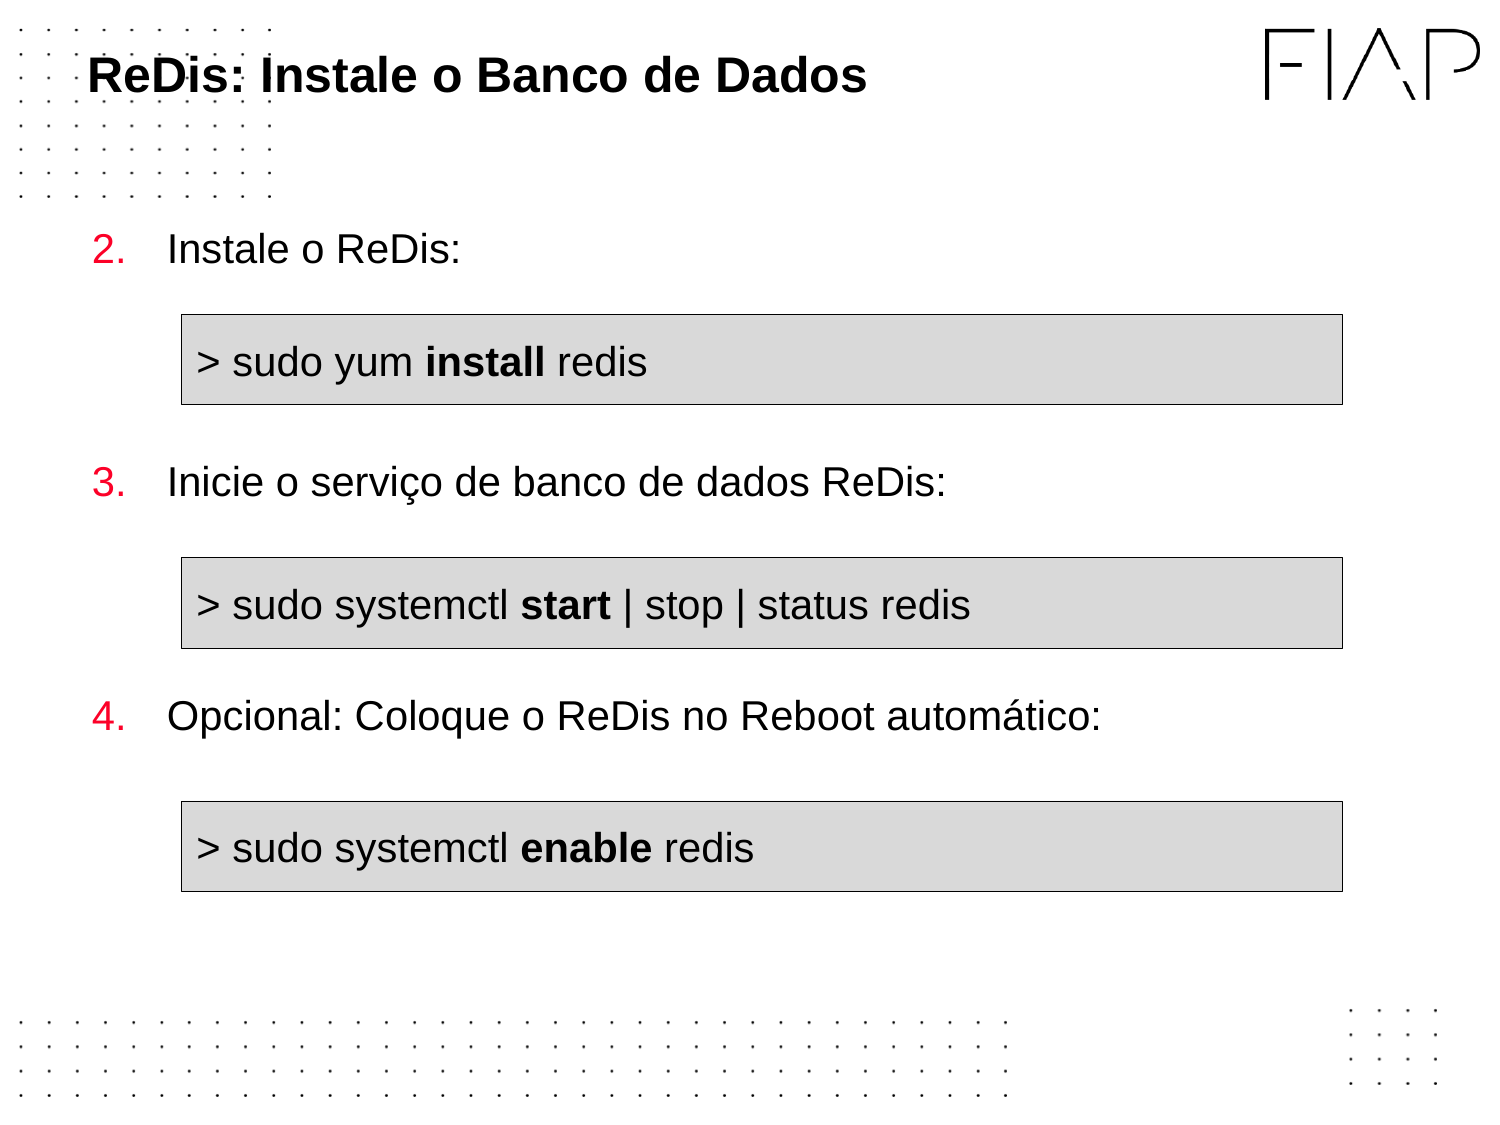

# ReDis: Instale o Banco de Dados
Instale o ReDis:

Inicie o serviço de banco de dados ReDis:

Opcional: Coloque o ReDis no Reboot automático:

> sudo yum install redis
> sudo systemctl start | stop | status redis
> sudo systemctl enable redis